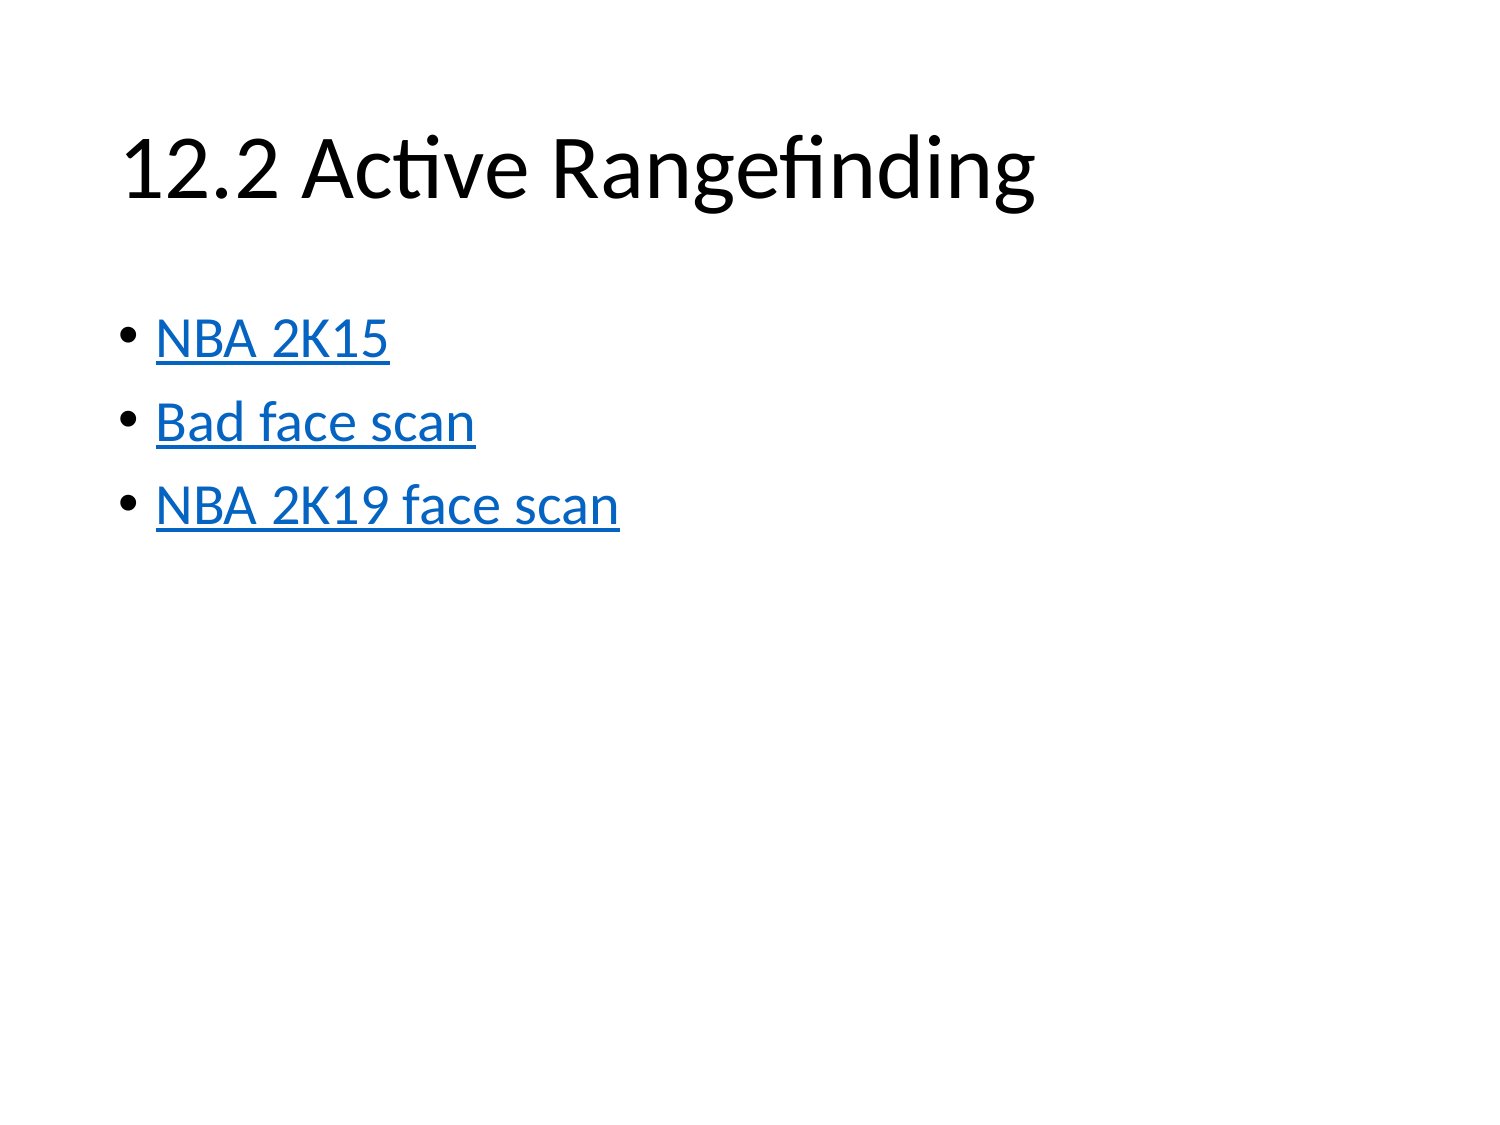

# 12.2 Active Rangefinding
NBA 2K15
Bad face scan
NBA 2K19 face scan